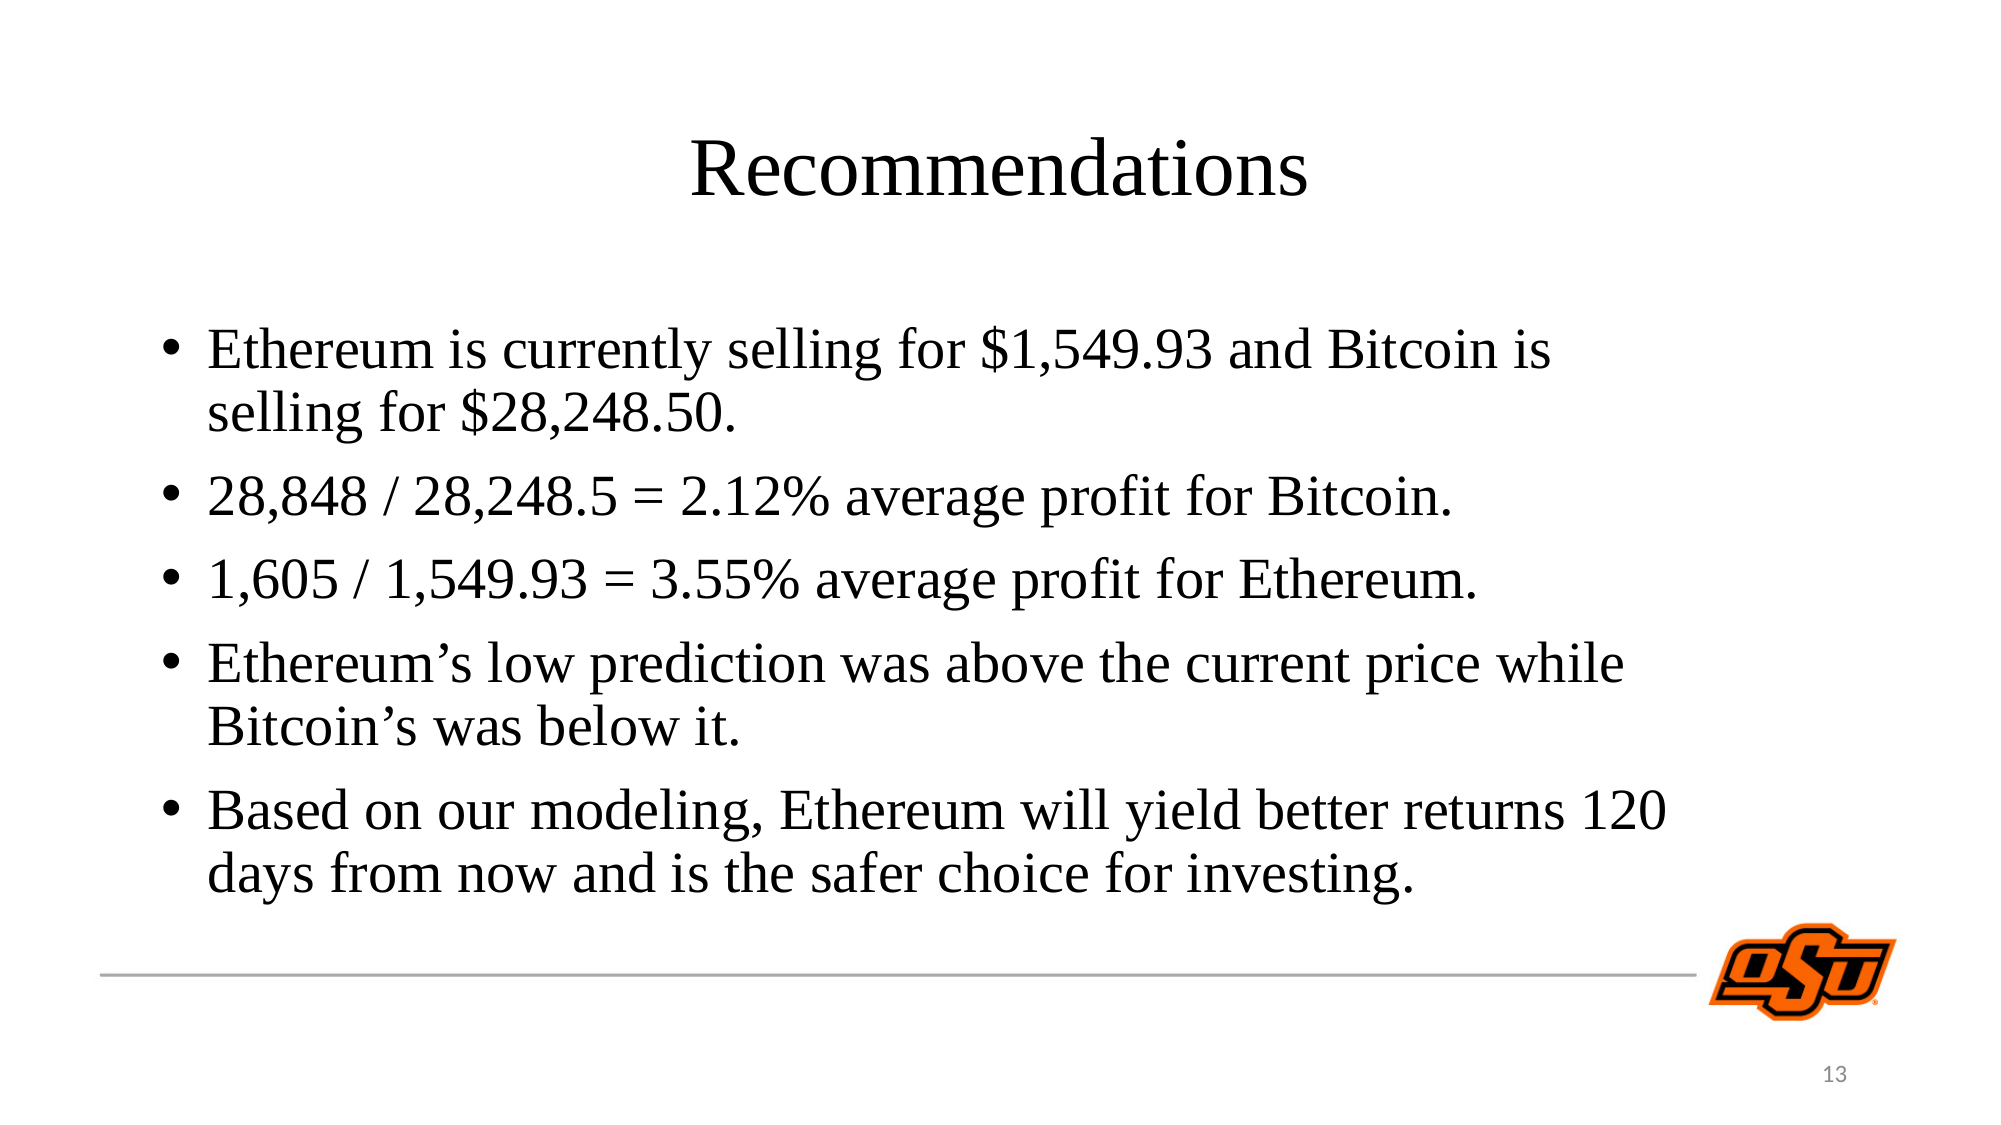

Recommendations
Ethereum is currently selling for $1,549.93 and Bitcoin is selling for $28,248.50.
28,848 / 28,248.5 = 2.12% average profit for Bitcoin.
1,605 / 1,549.93 = 3.55% average profit for Ethereum.
Ethereum’s low prediction was above the current price while Bitcoin’s was below it.
Based on our modeling, Ethereum will yield better returns 120 days from now and is the safer choice for investing.
13